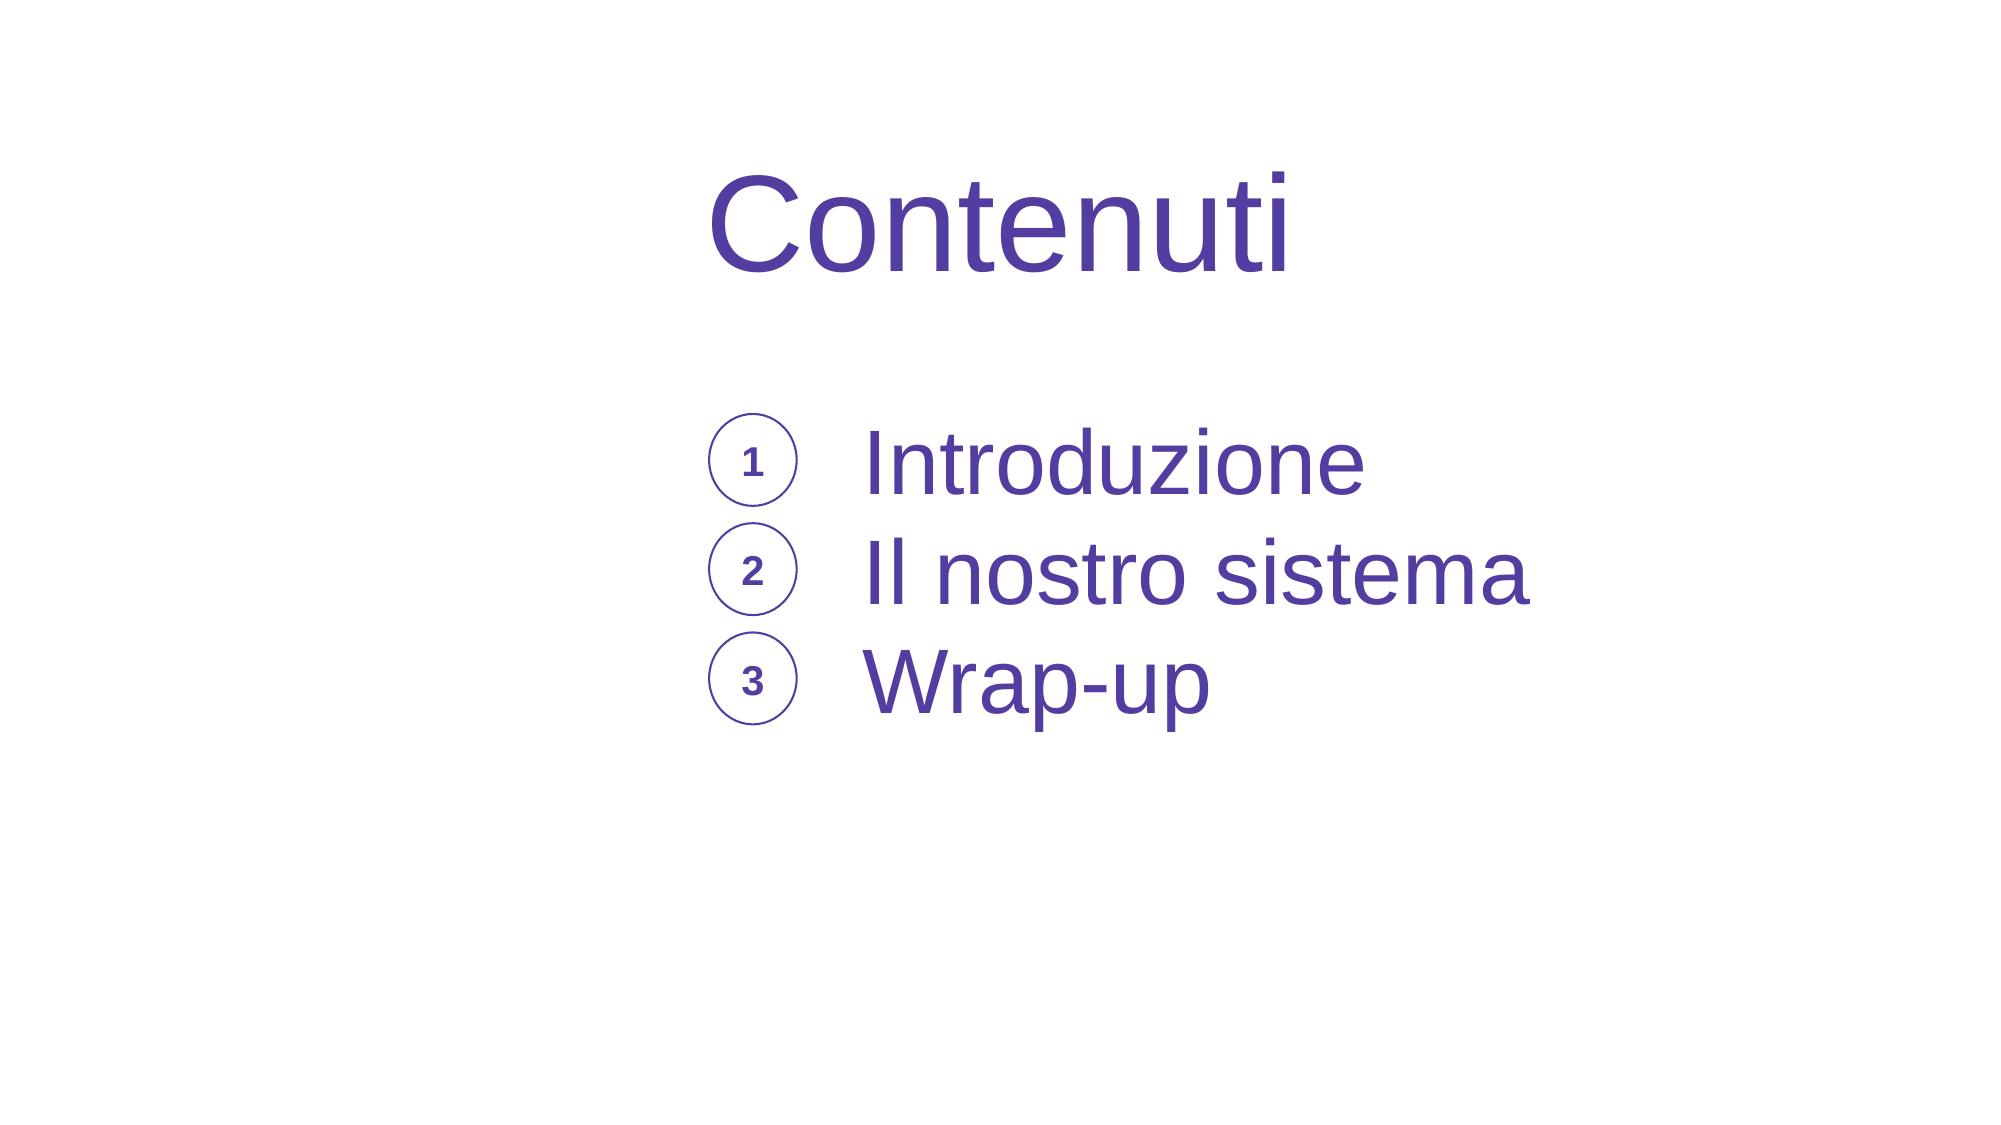

Contenuti
Introduzione
Il nostro sistema
Wrap-up
1
2
3